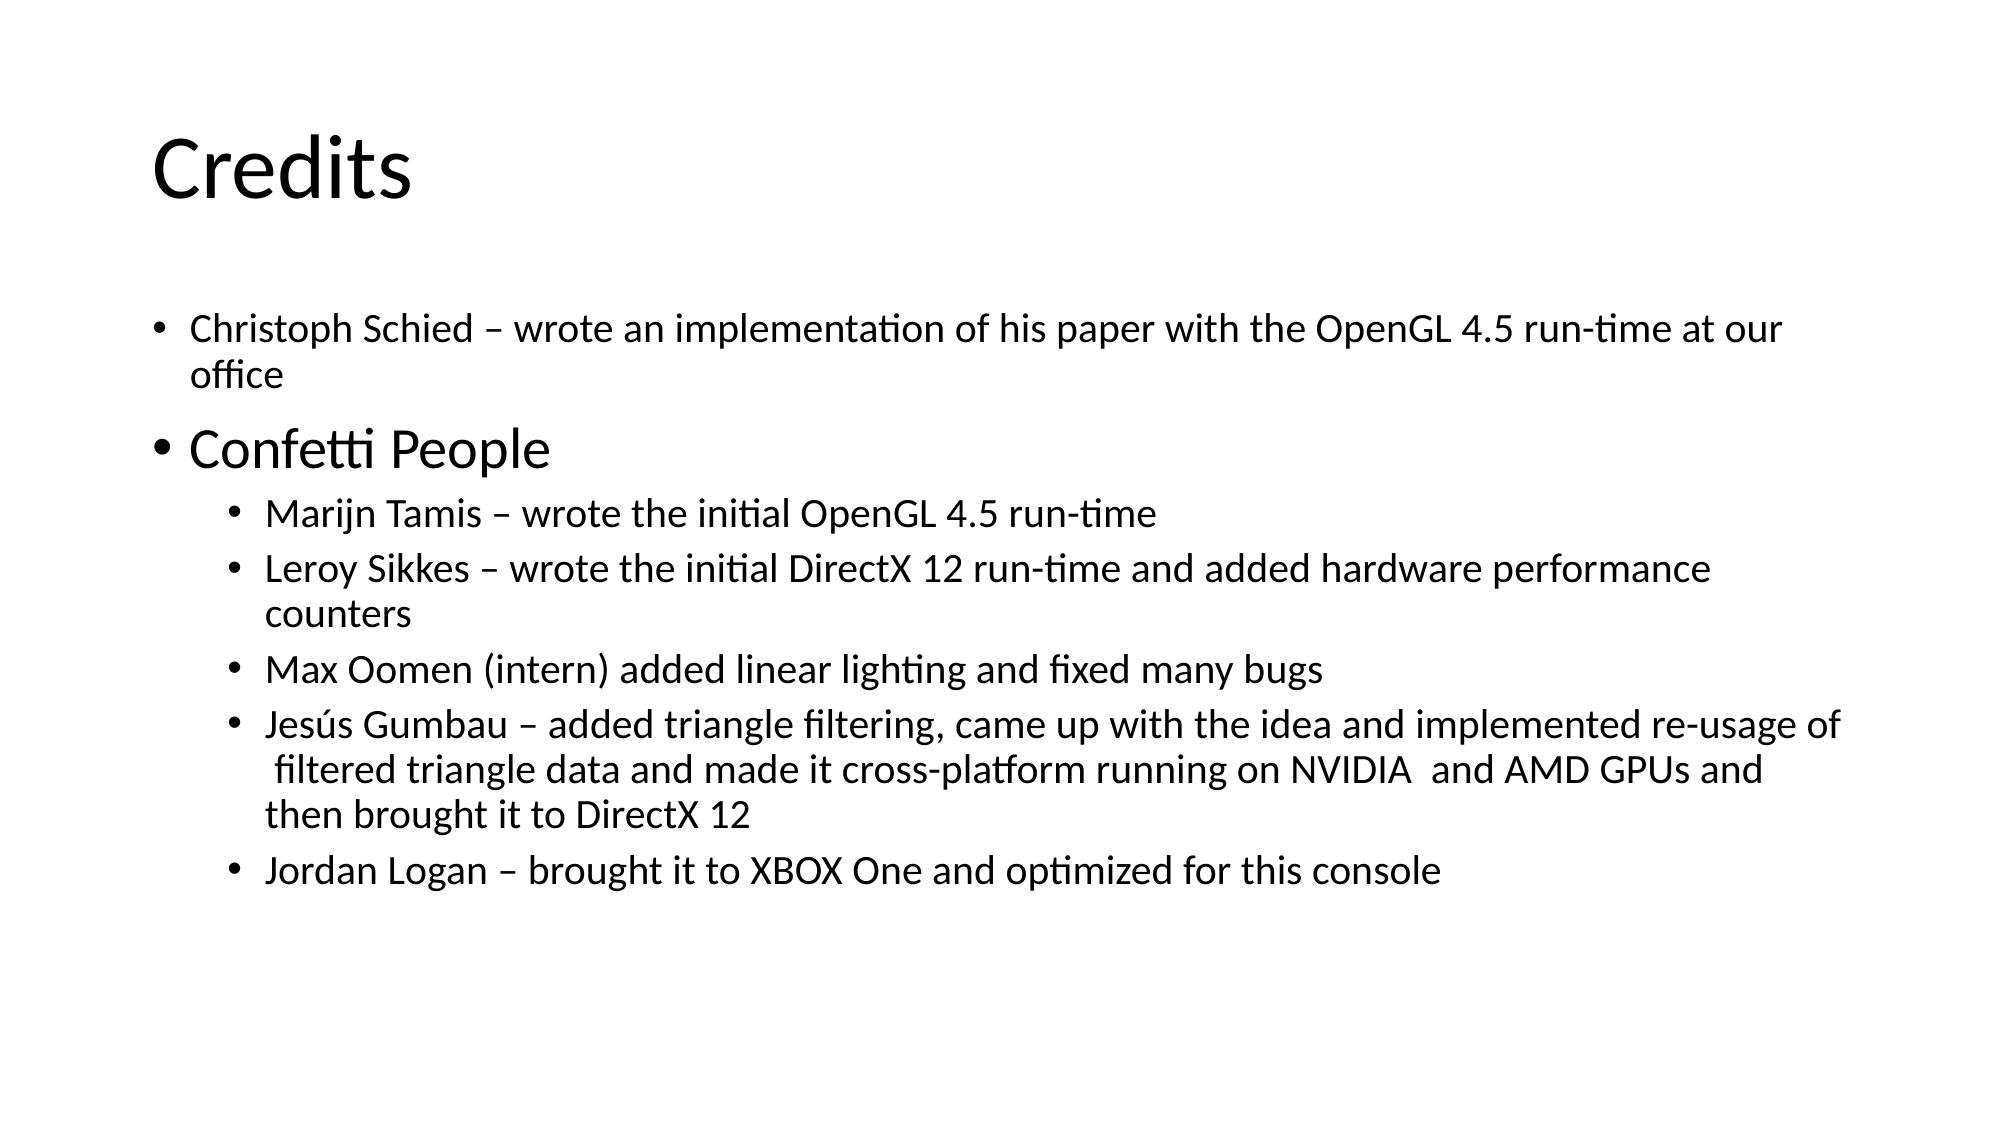

# Credits
Christoph Schied – wrote an implementation of his paper with the OpenGL 4.5 run-time at our office
Confetti People
Marijn Tamis – wrote the initial OpenGL 4.5 run-time
Leroy Sikkes – wrote the initial DirectX 12 run-time and added hardware performance counters
Max Oomen (intern) added linear lighting and fixed many bugs
Jesús Gumbau – added triangle filtering, came up with the idea and implemented re-usage of  filtered triangle data and made it cross-platform running on NVIDIA  and AMD GPUs and then brought it to DirectX 12
Jordan Logan – brought it to XBOX One and optimized for this console